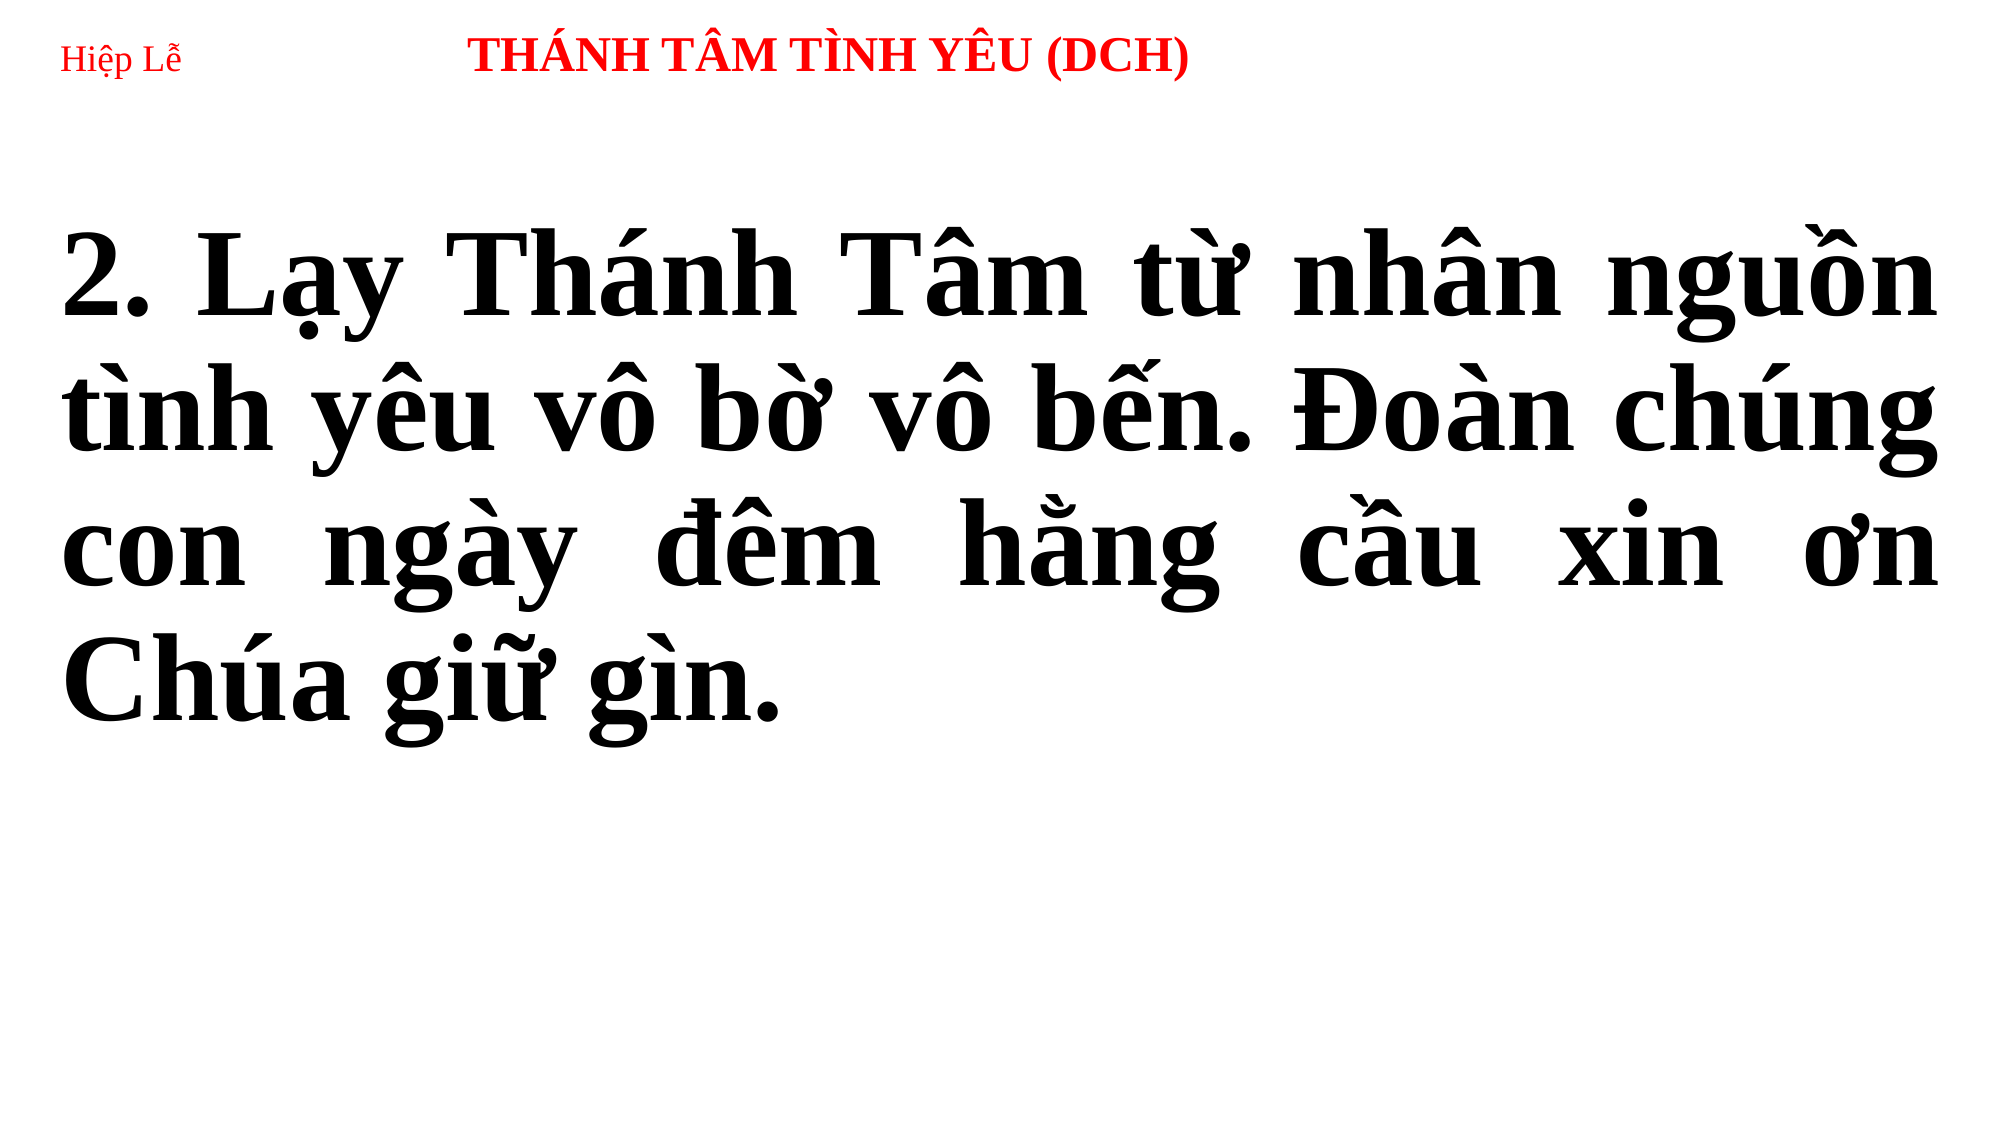

# Hiệp Lễ                              THÁNH TÂM TÌNH YÊU (DCH)
2. Lạy Thánh Tâm từ nhân nguồn tình yêu vô bờ vô bến. Đoàn chúng con ngày đêm hằng cầu xin ơn Chúa giữ gìn.